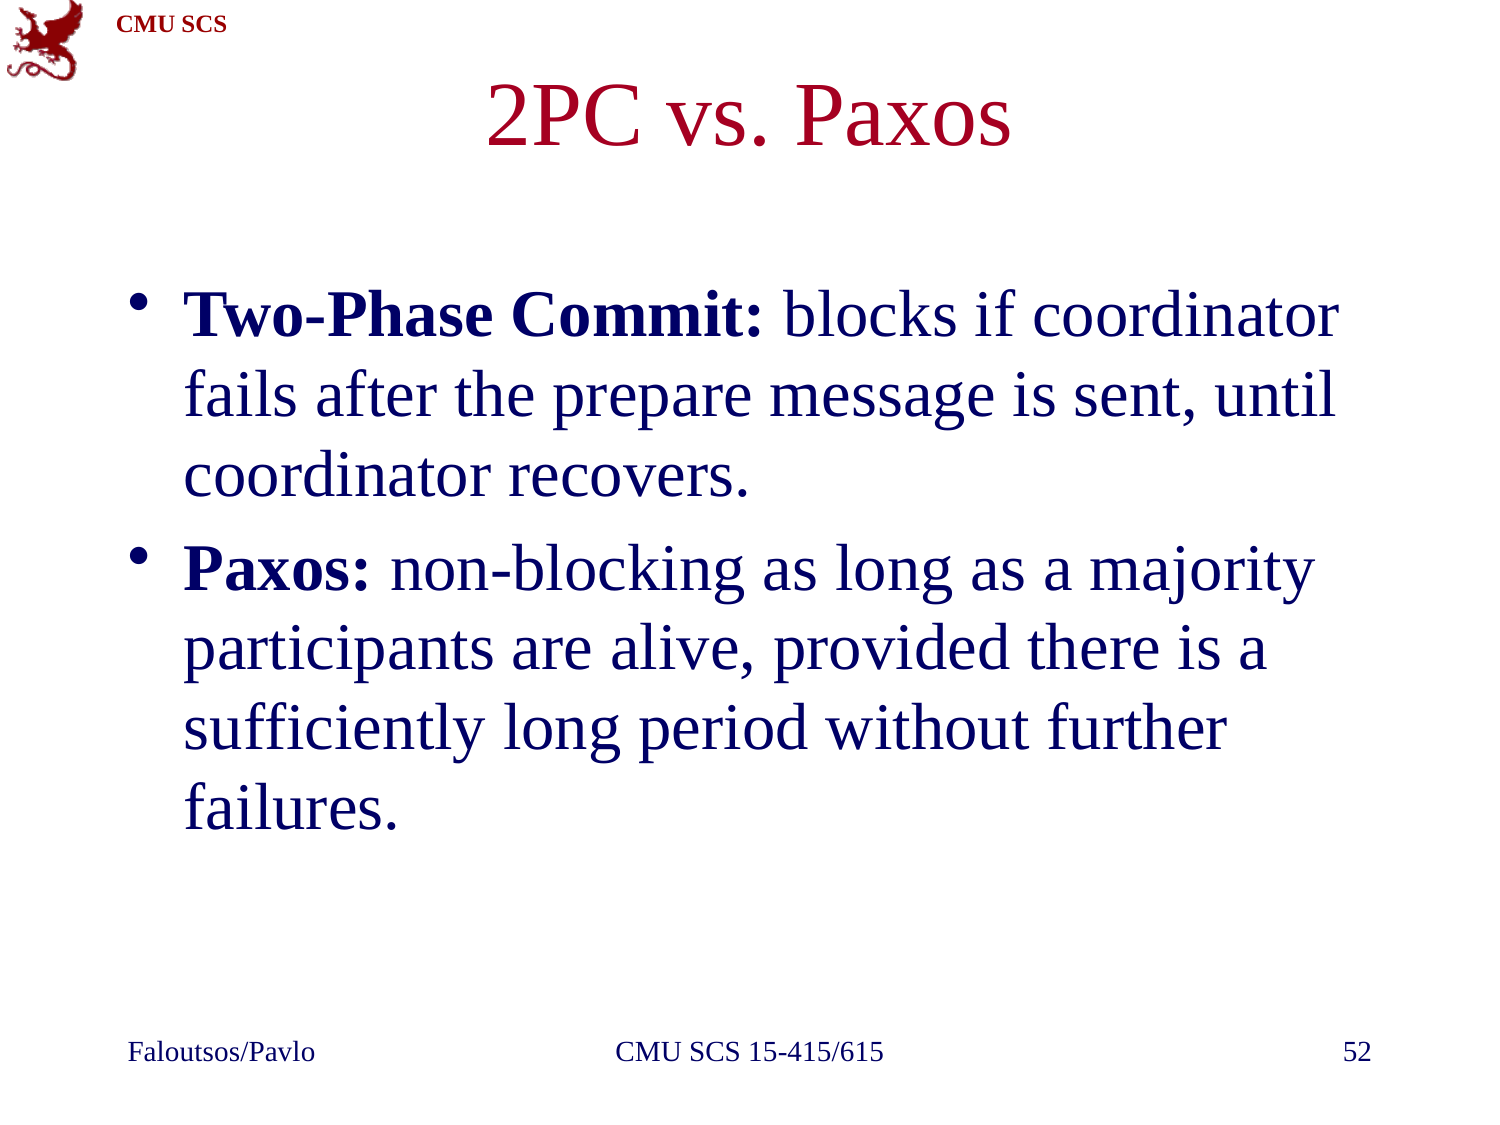

# 2PC vs. Paxos
Two-Phase Commit: blocks if coordinator fails after the prepare message is sent, until coordinator recovers.
Paxos: non-blocking as long as a majority participants are alive, provided there is a sufficiently long period without further failures.
Faloutsos/Pavlo
CMU SCS 15-415/615
52